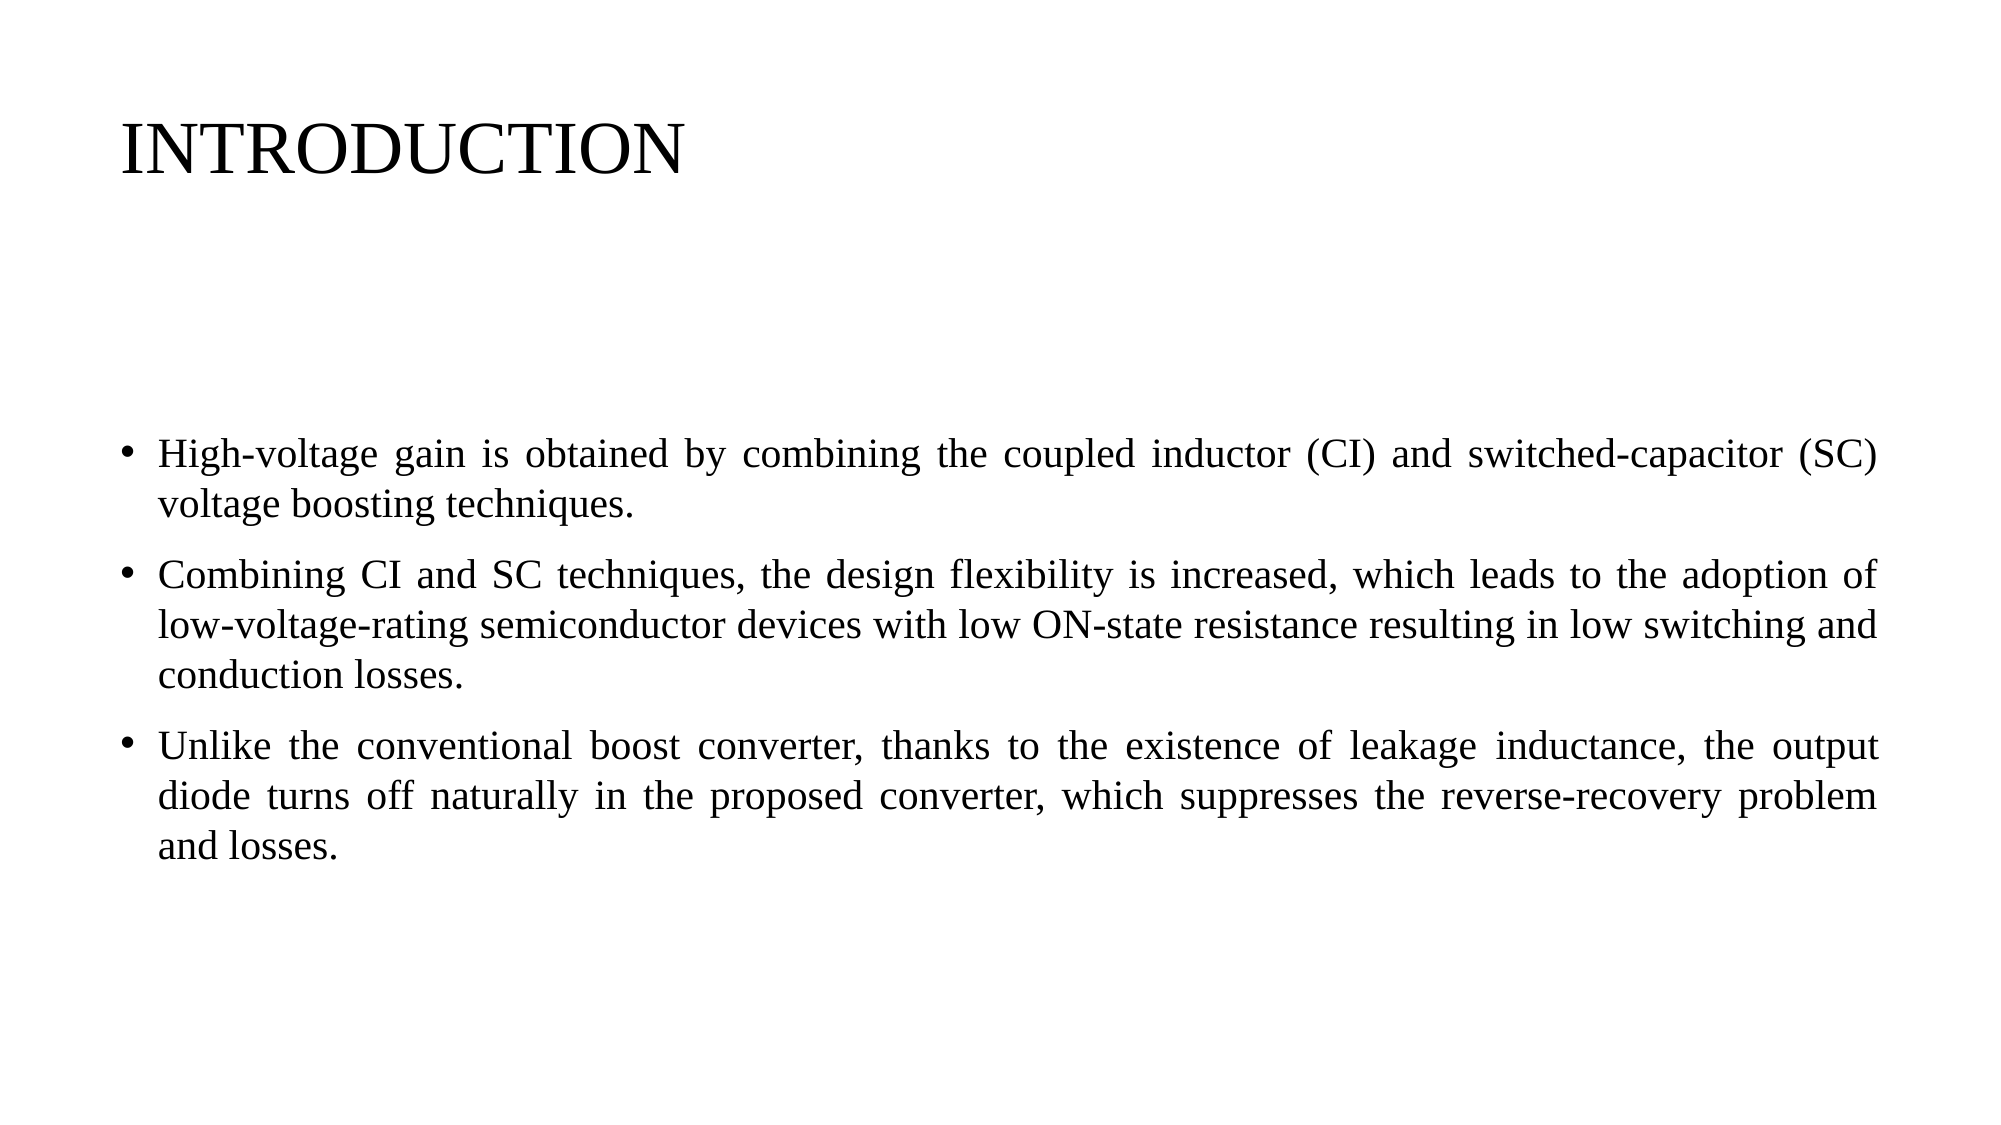

INTRODUCTION
High-voltage gain is obtained by combining the coupled inductor (CI) and switched-capacitor (SC) voltage boosting techniques.
Combining CI and SC techniques, the design flexibility is increased, which leads to the adoption of low-voltage-rating semiconductor devices with low ON-state resistance resulting in low switching and conduction losses.
Unlike the conventional boost converter, thanks to the existence of leakage inductance, the output diode turns off naturally in the proposed converter, which suppresses the reverse-recovery problem and losses.